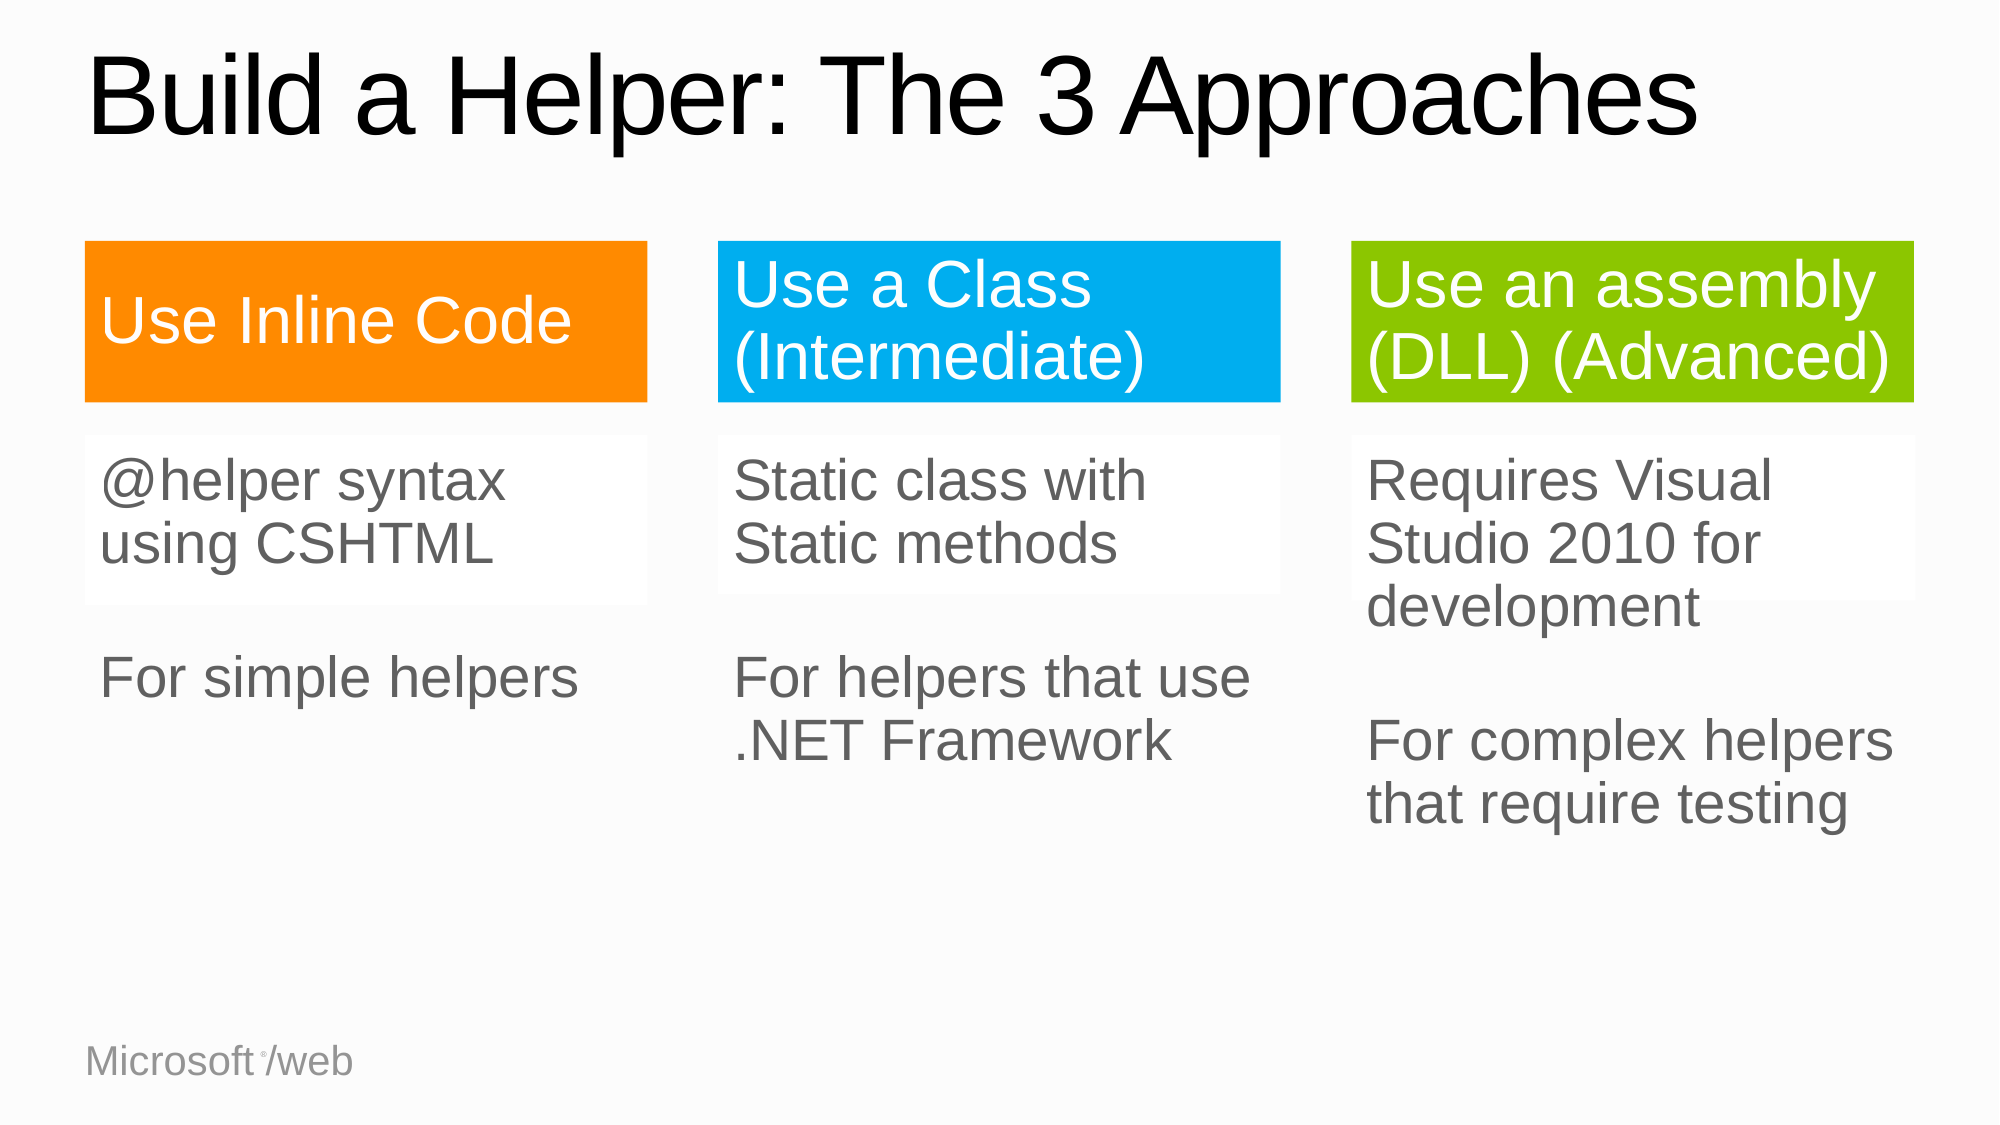

# Build a Helper: The 3 Approaches
Use Inline Code
Use a Class (Intermediate)
Use an assembly
(DLL) (Advanced)
@helper syntax
using CSHTML
For simple helpers
Static class with
Static methods
For helpers that use .NET Framework
Requires Visual Studio 2010 for development
For complex helpers that require testing